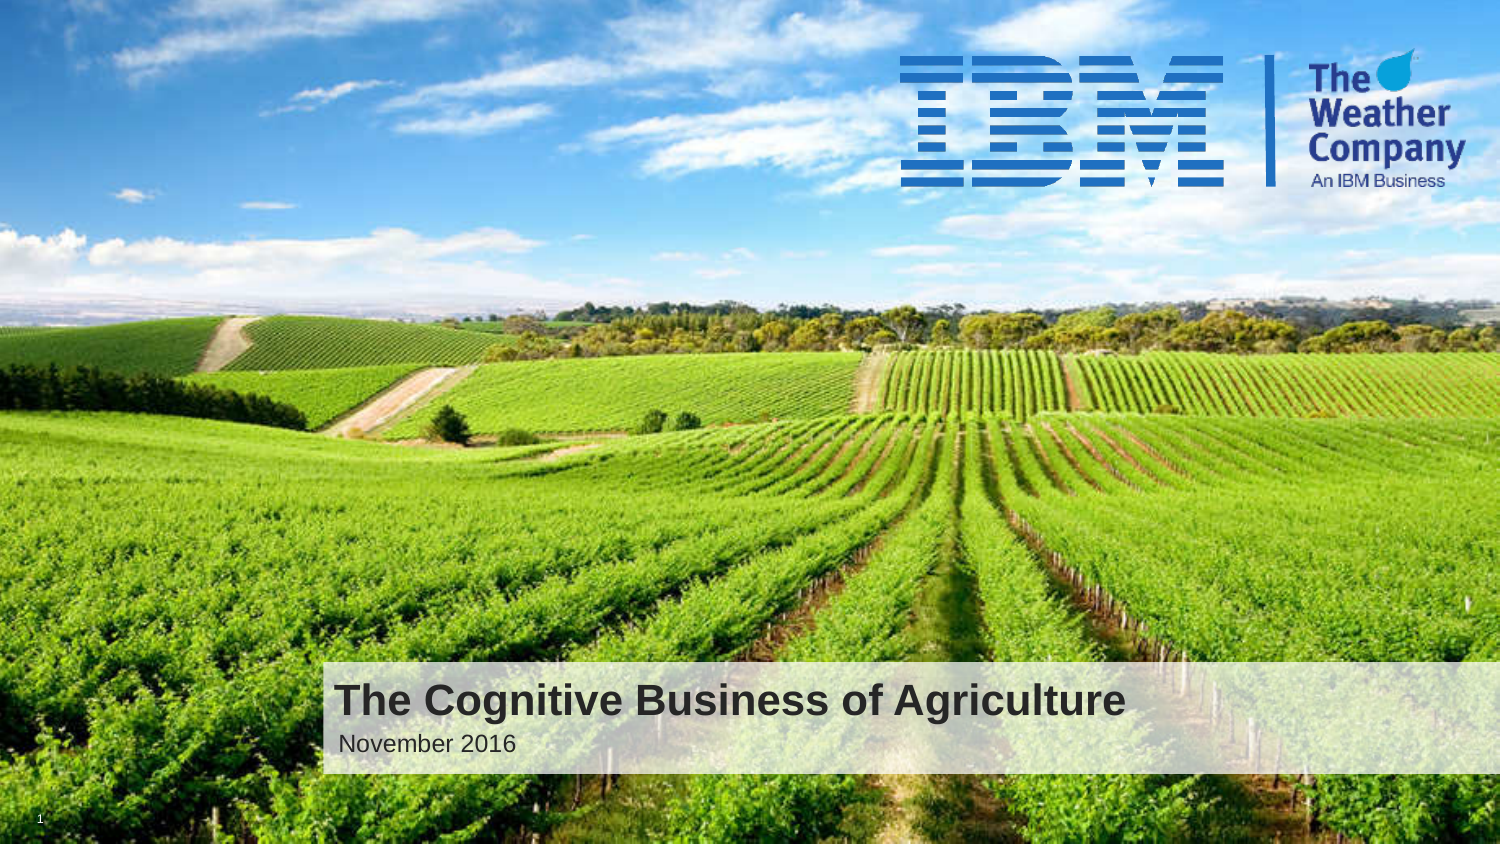

The Cognitive Business of Agriculture
# November 2016